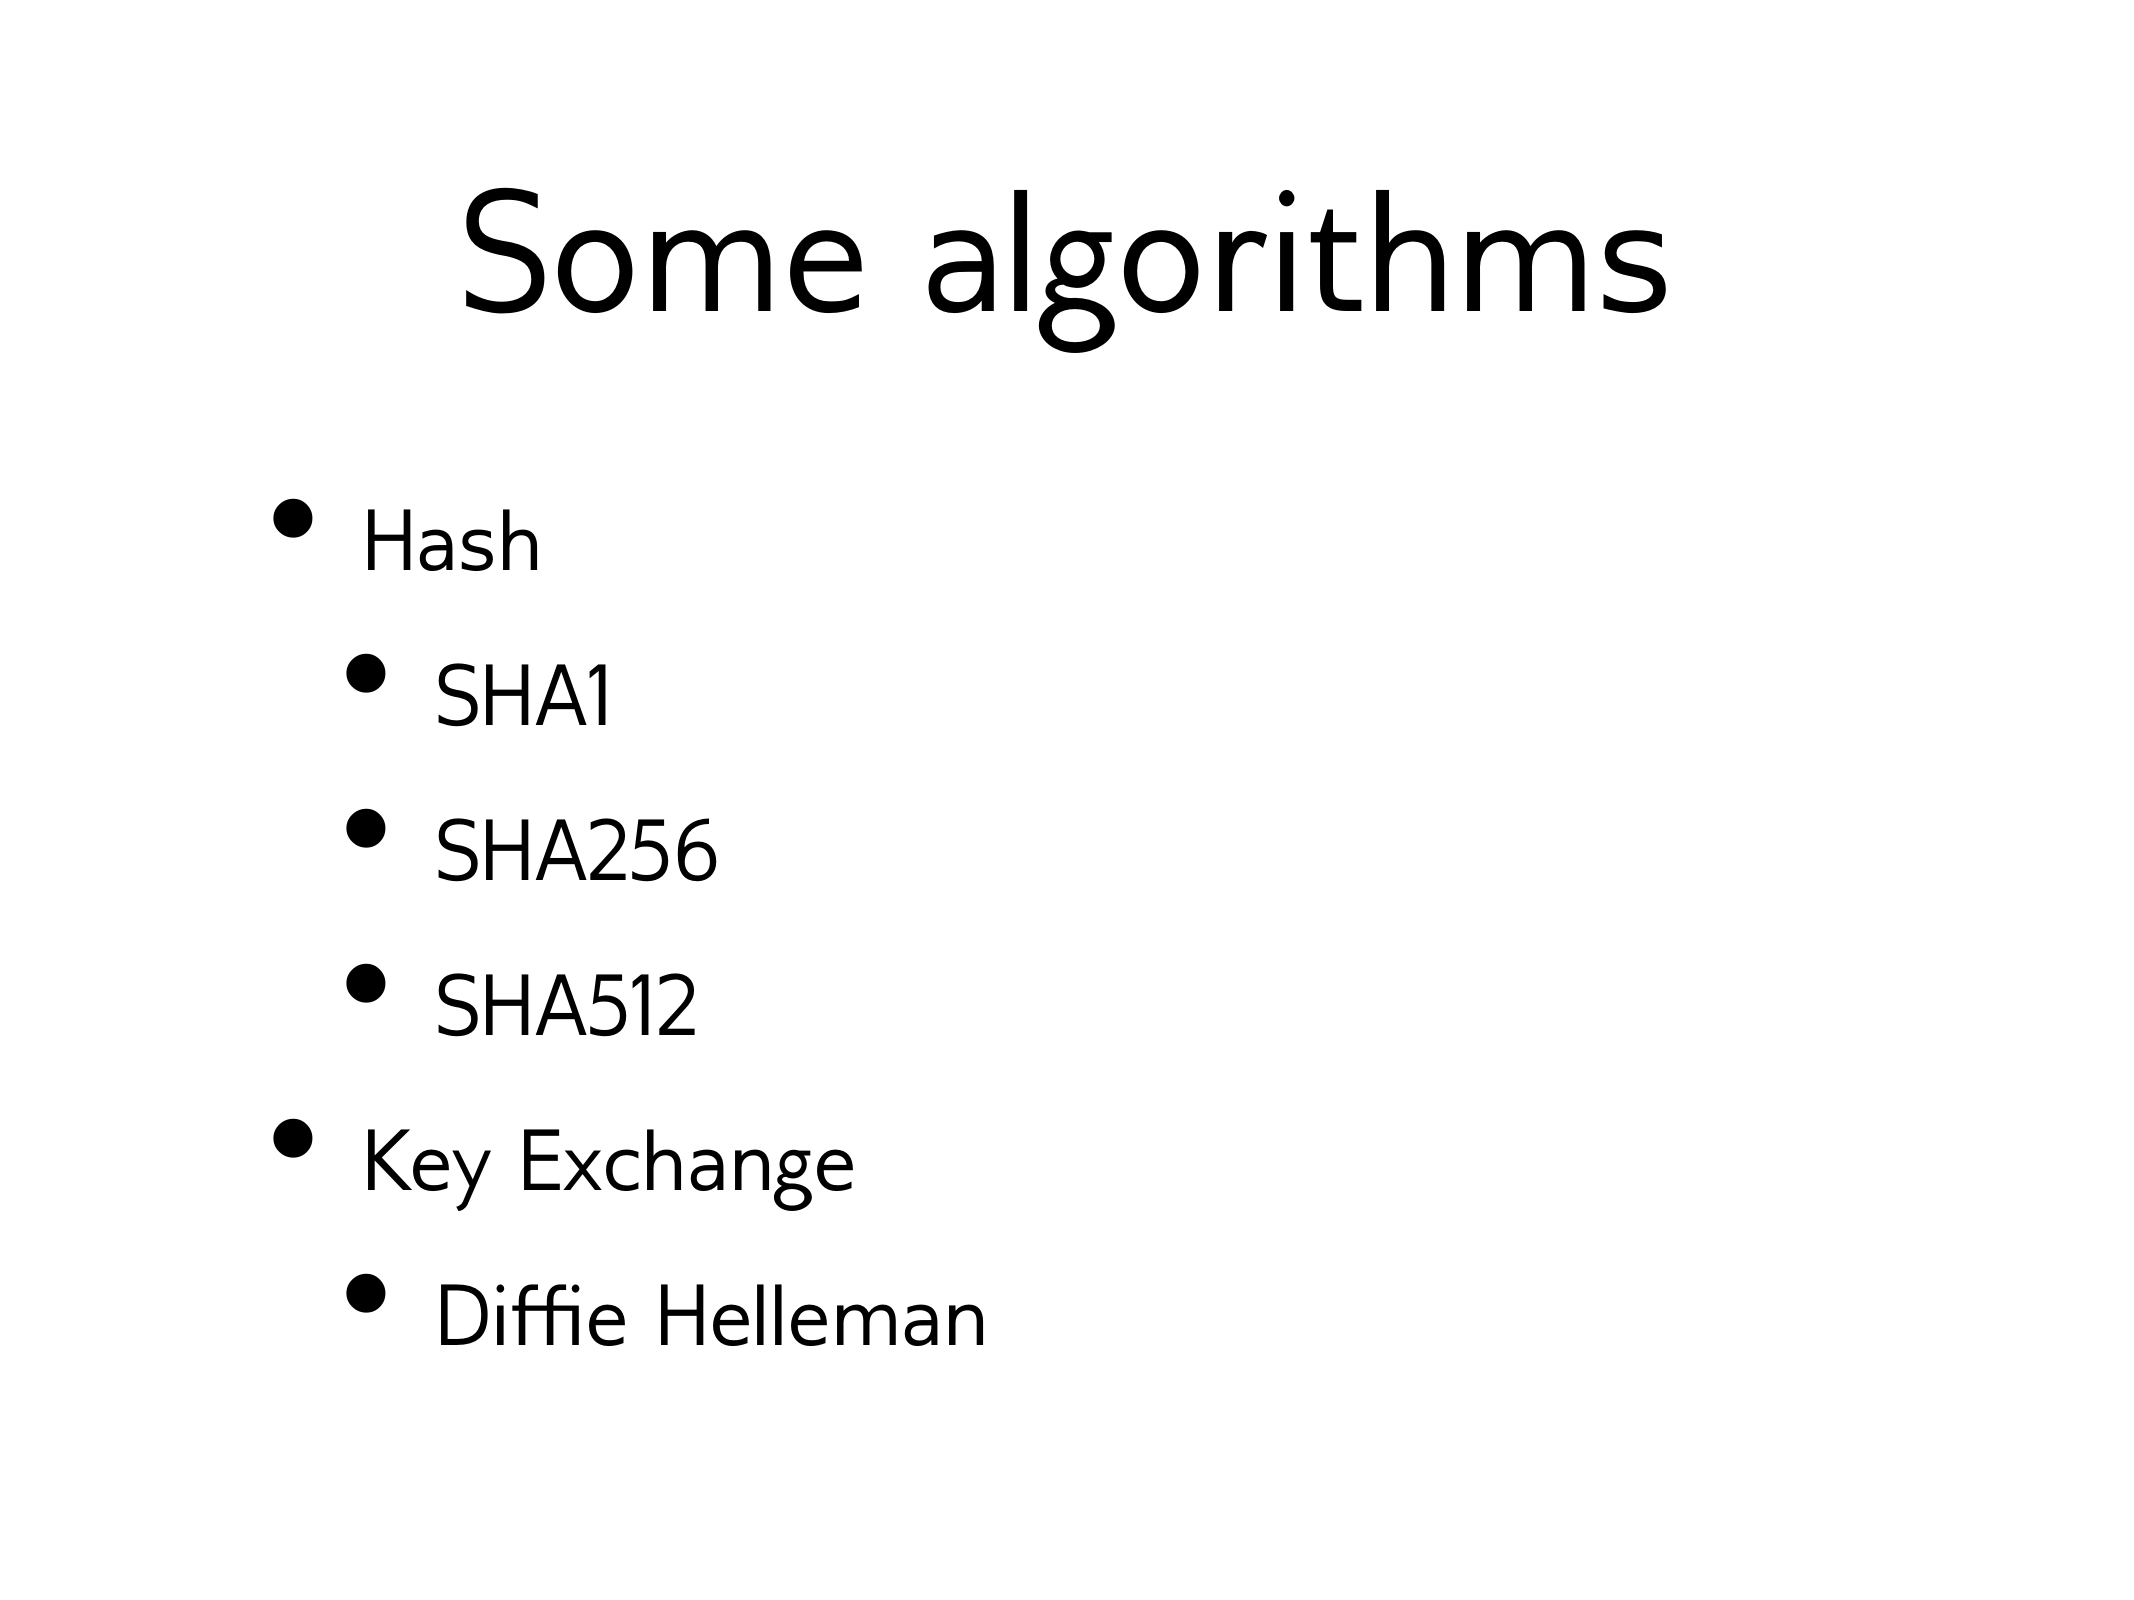

# Some algorithms
Hash
SHA1
SHA256
SHA512
Key Exchange
Diffie Helleman